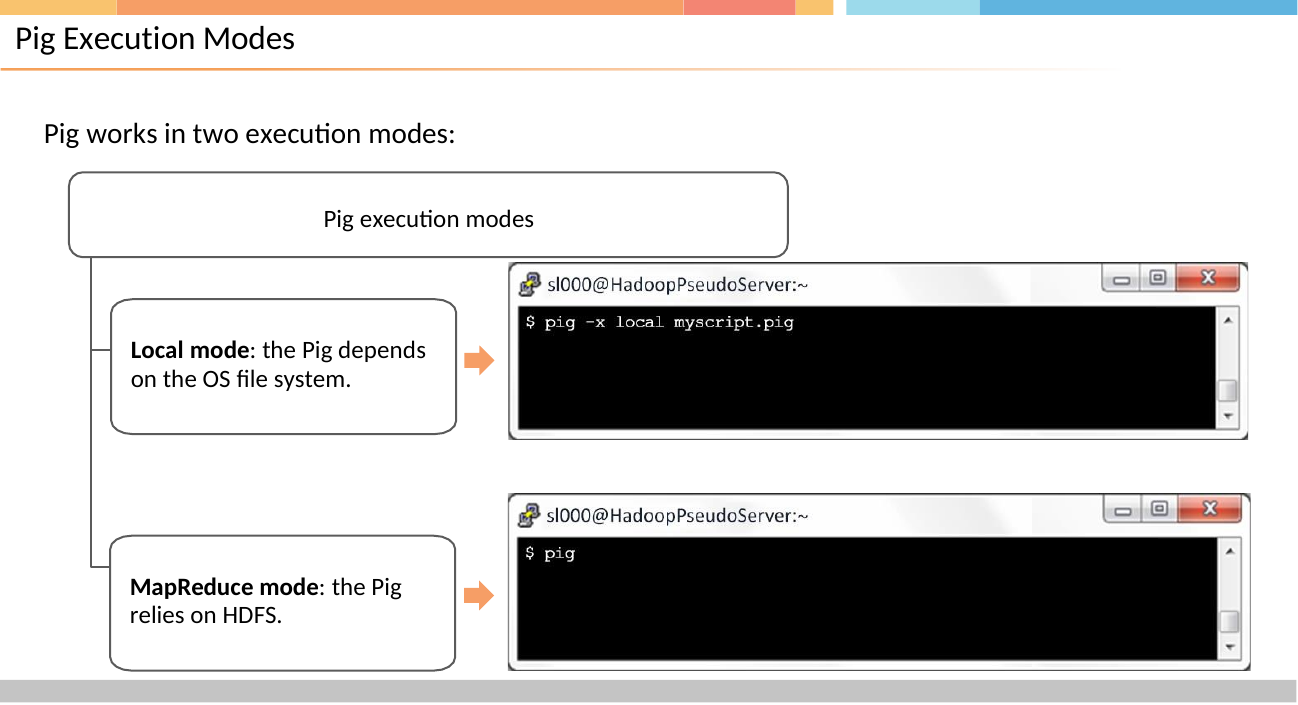

# Pig Execution Modes

Pig works in two execution modes:

Pig execution modes

Local mode: the Pig depends
on the OS file system.

MapReduce mode: the Pig
relies on HDFS.